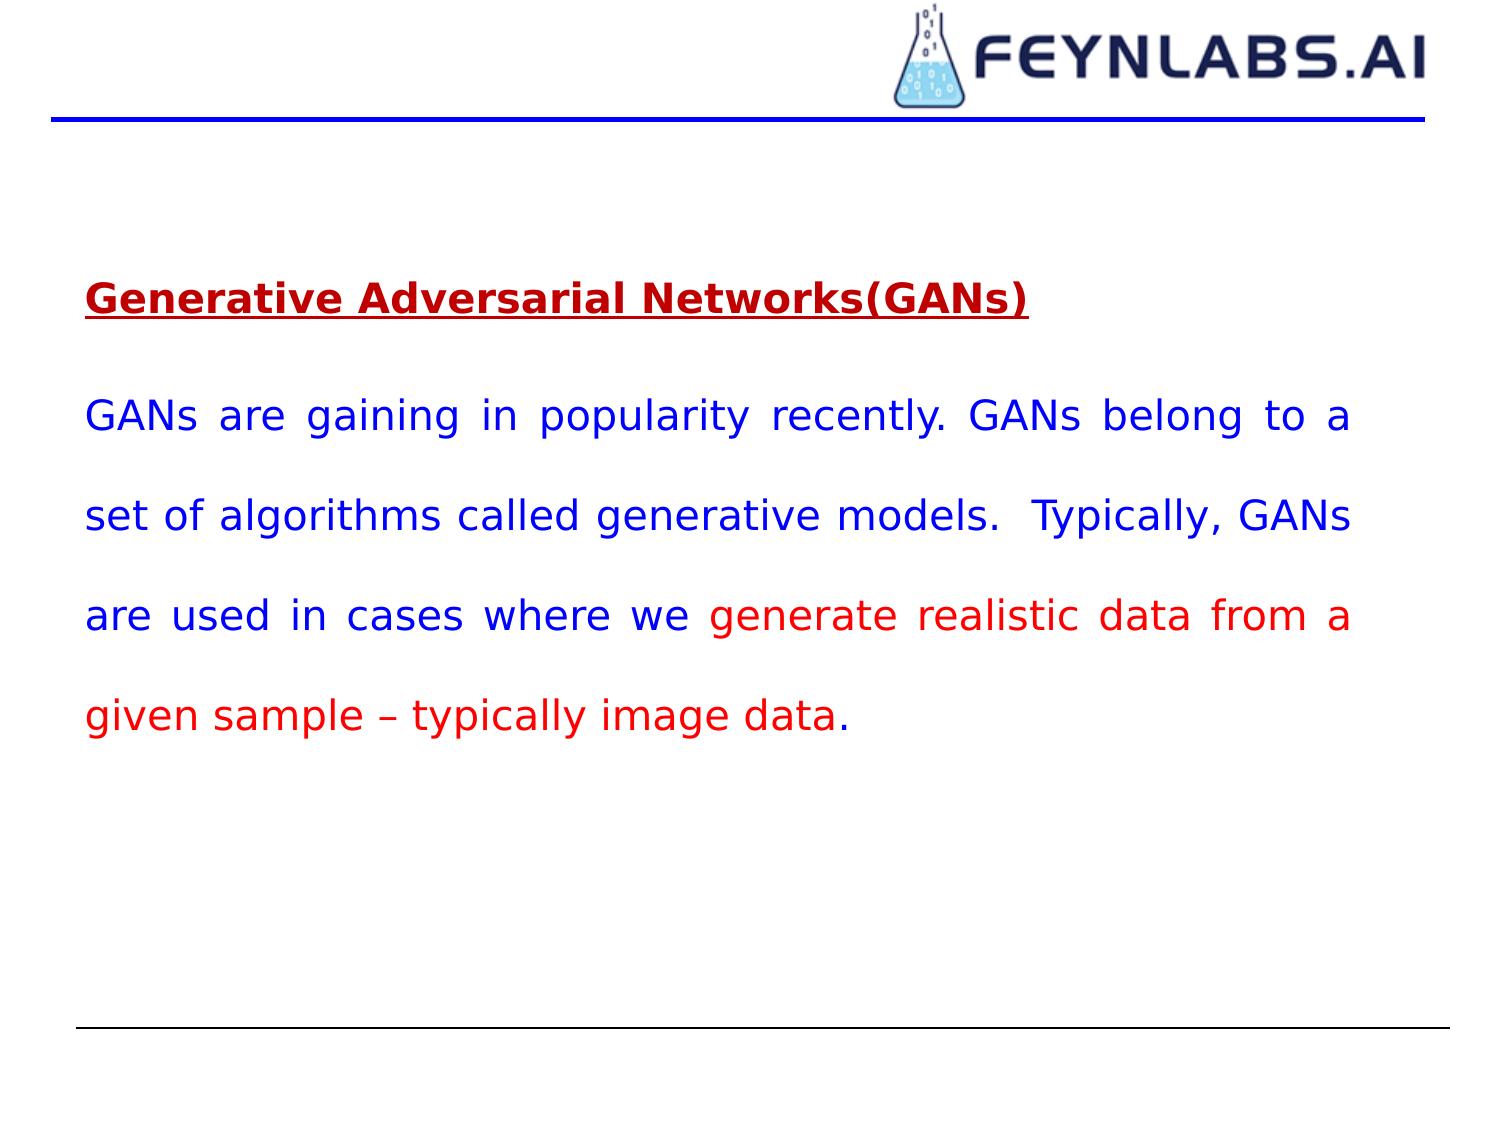

Generative Adversarial Networks(GANs)
GANs are gaining in popularity recently. GANs belong to a set of algorithms called generative models.  Typically, GANs are used in cases where we generate realistic data from a given sample – typically image data.